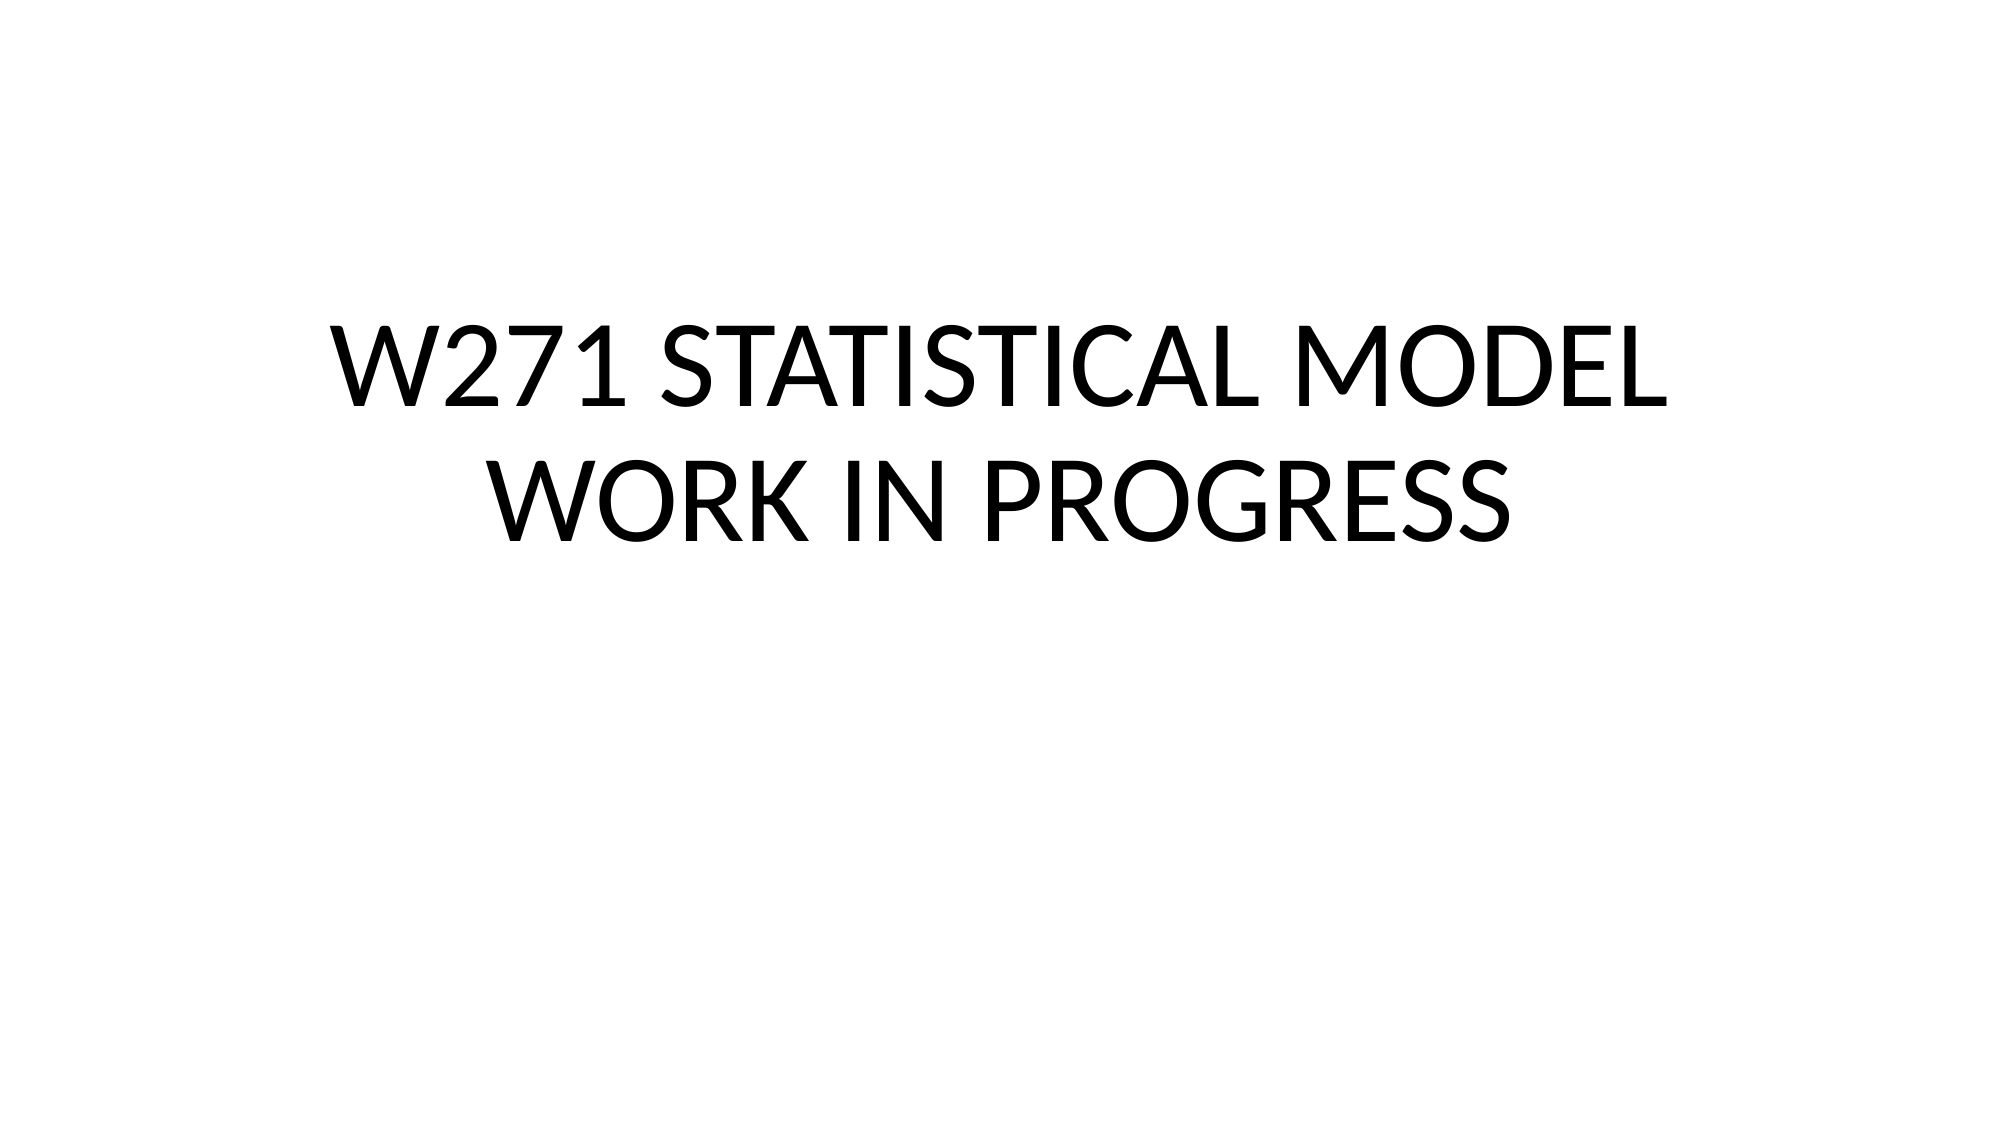

# W271 STATISTICAL MODEL WORK IN PROGRESS